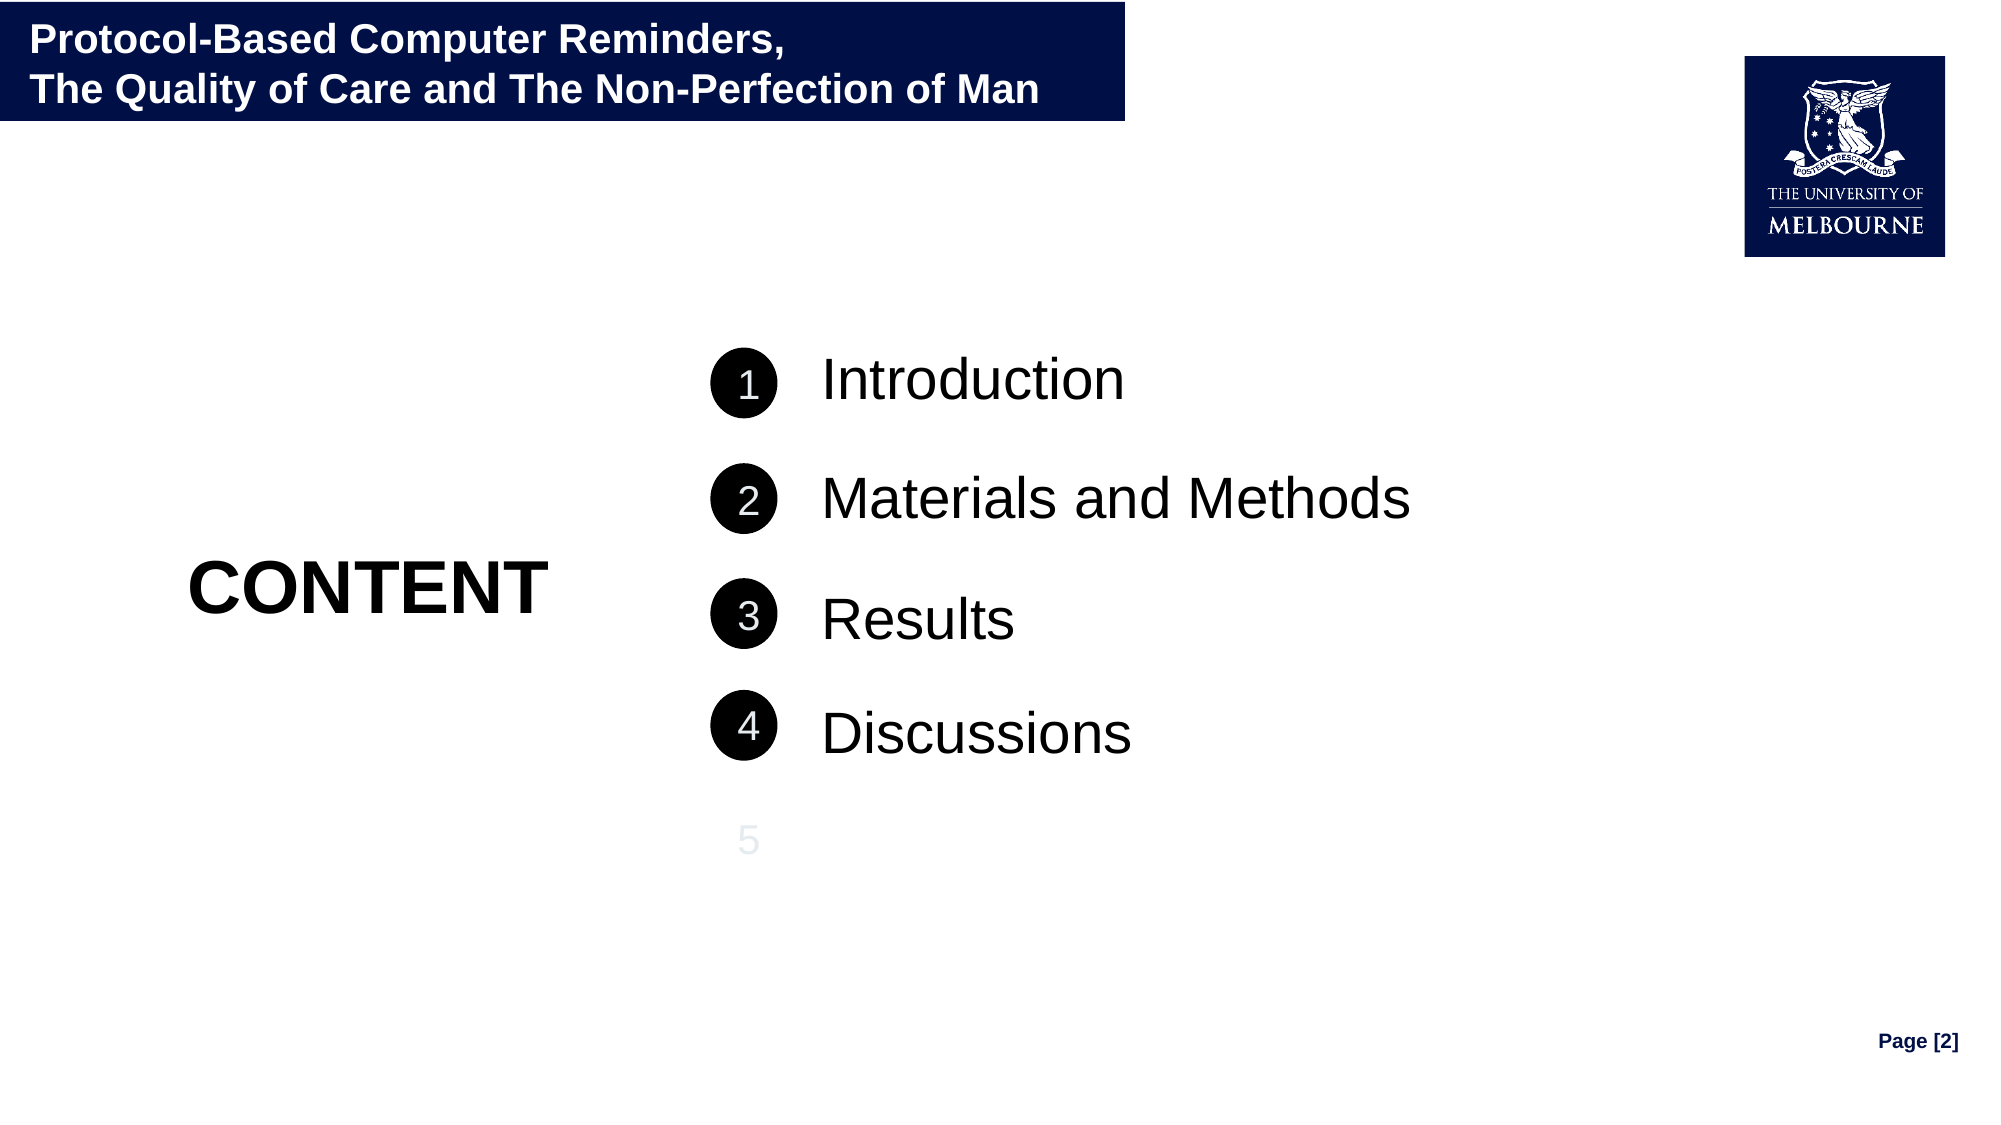

Protocol-Based Computer Reminders,
The Quality of Care and The Non-Perfection of Man
Introduction

1
Materials and Methods

2
Results

3
Discussions

4
5
CONTENT
Page [2]